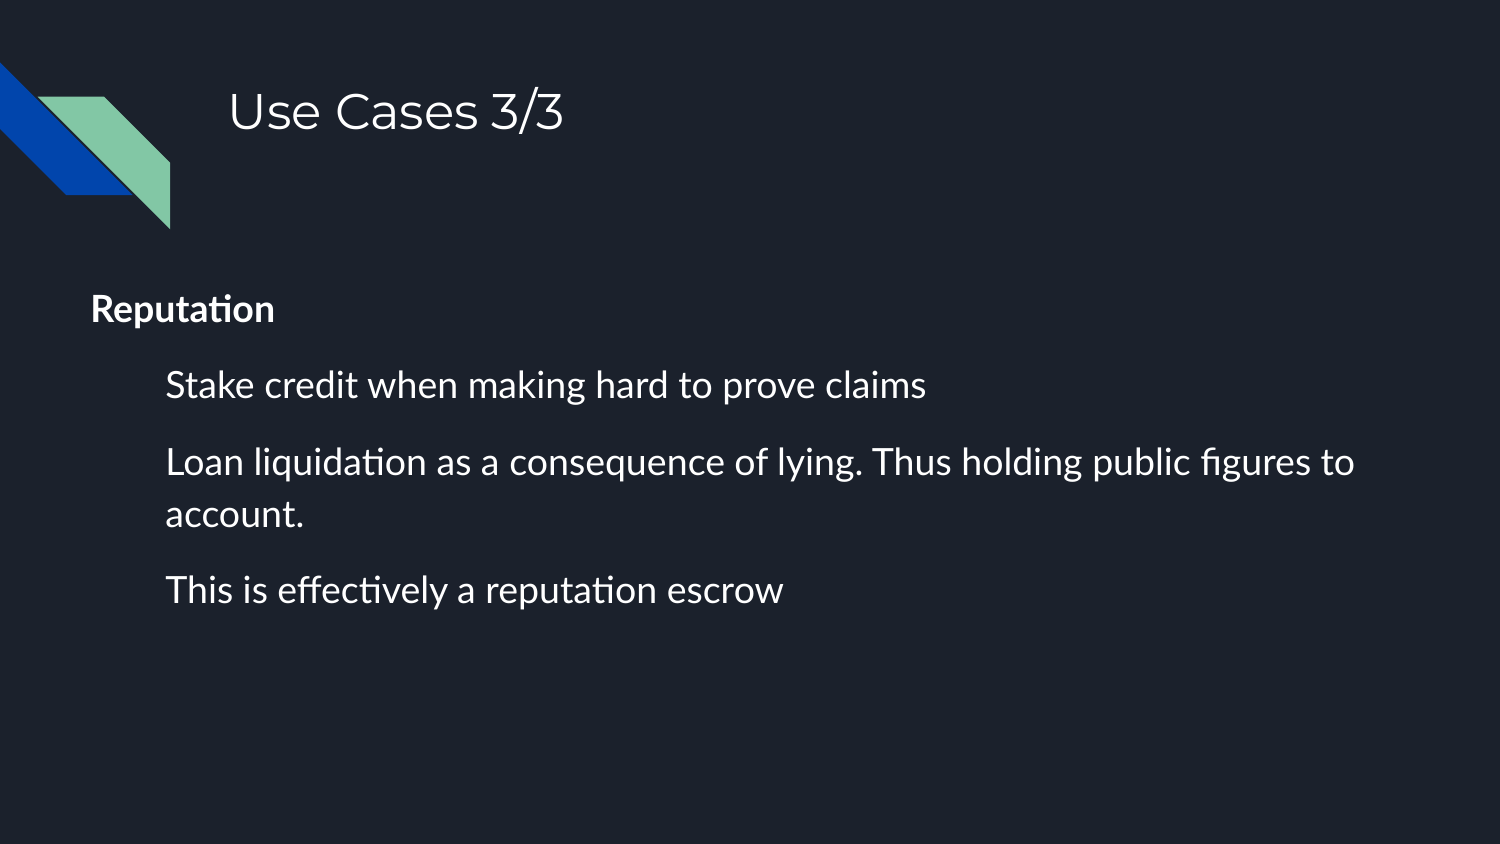

# Use Cases 3/3
Reputation
Stake credit when making hard to prove claims
Loan liquidation as a consequence of lying. Thus holding public figures to account.
This is effectively a reputation escrow